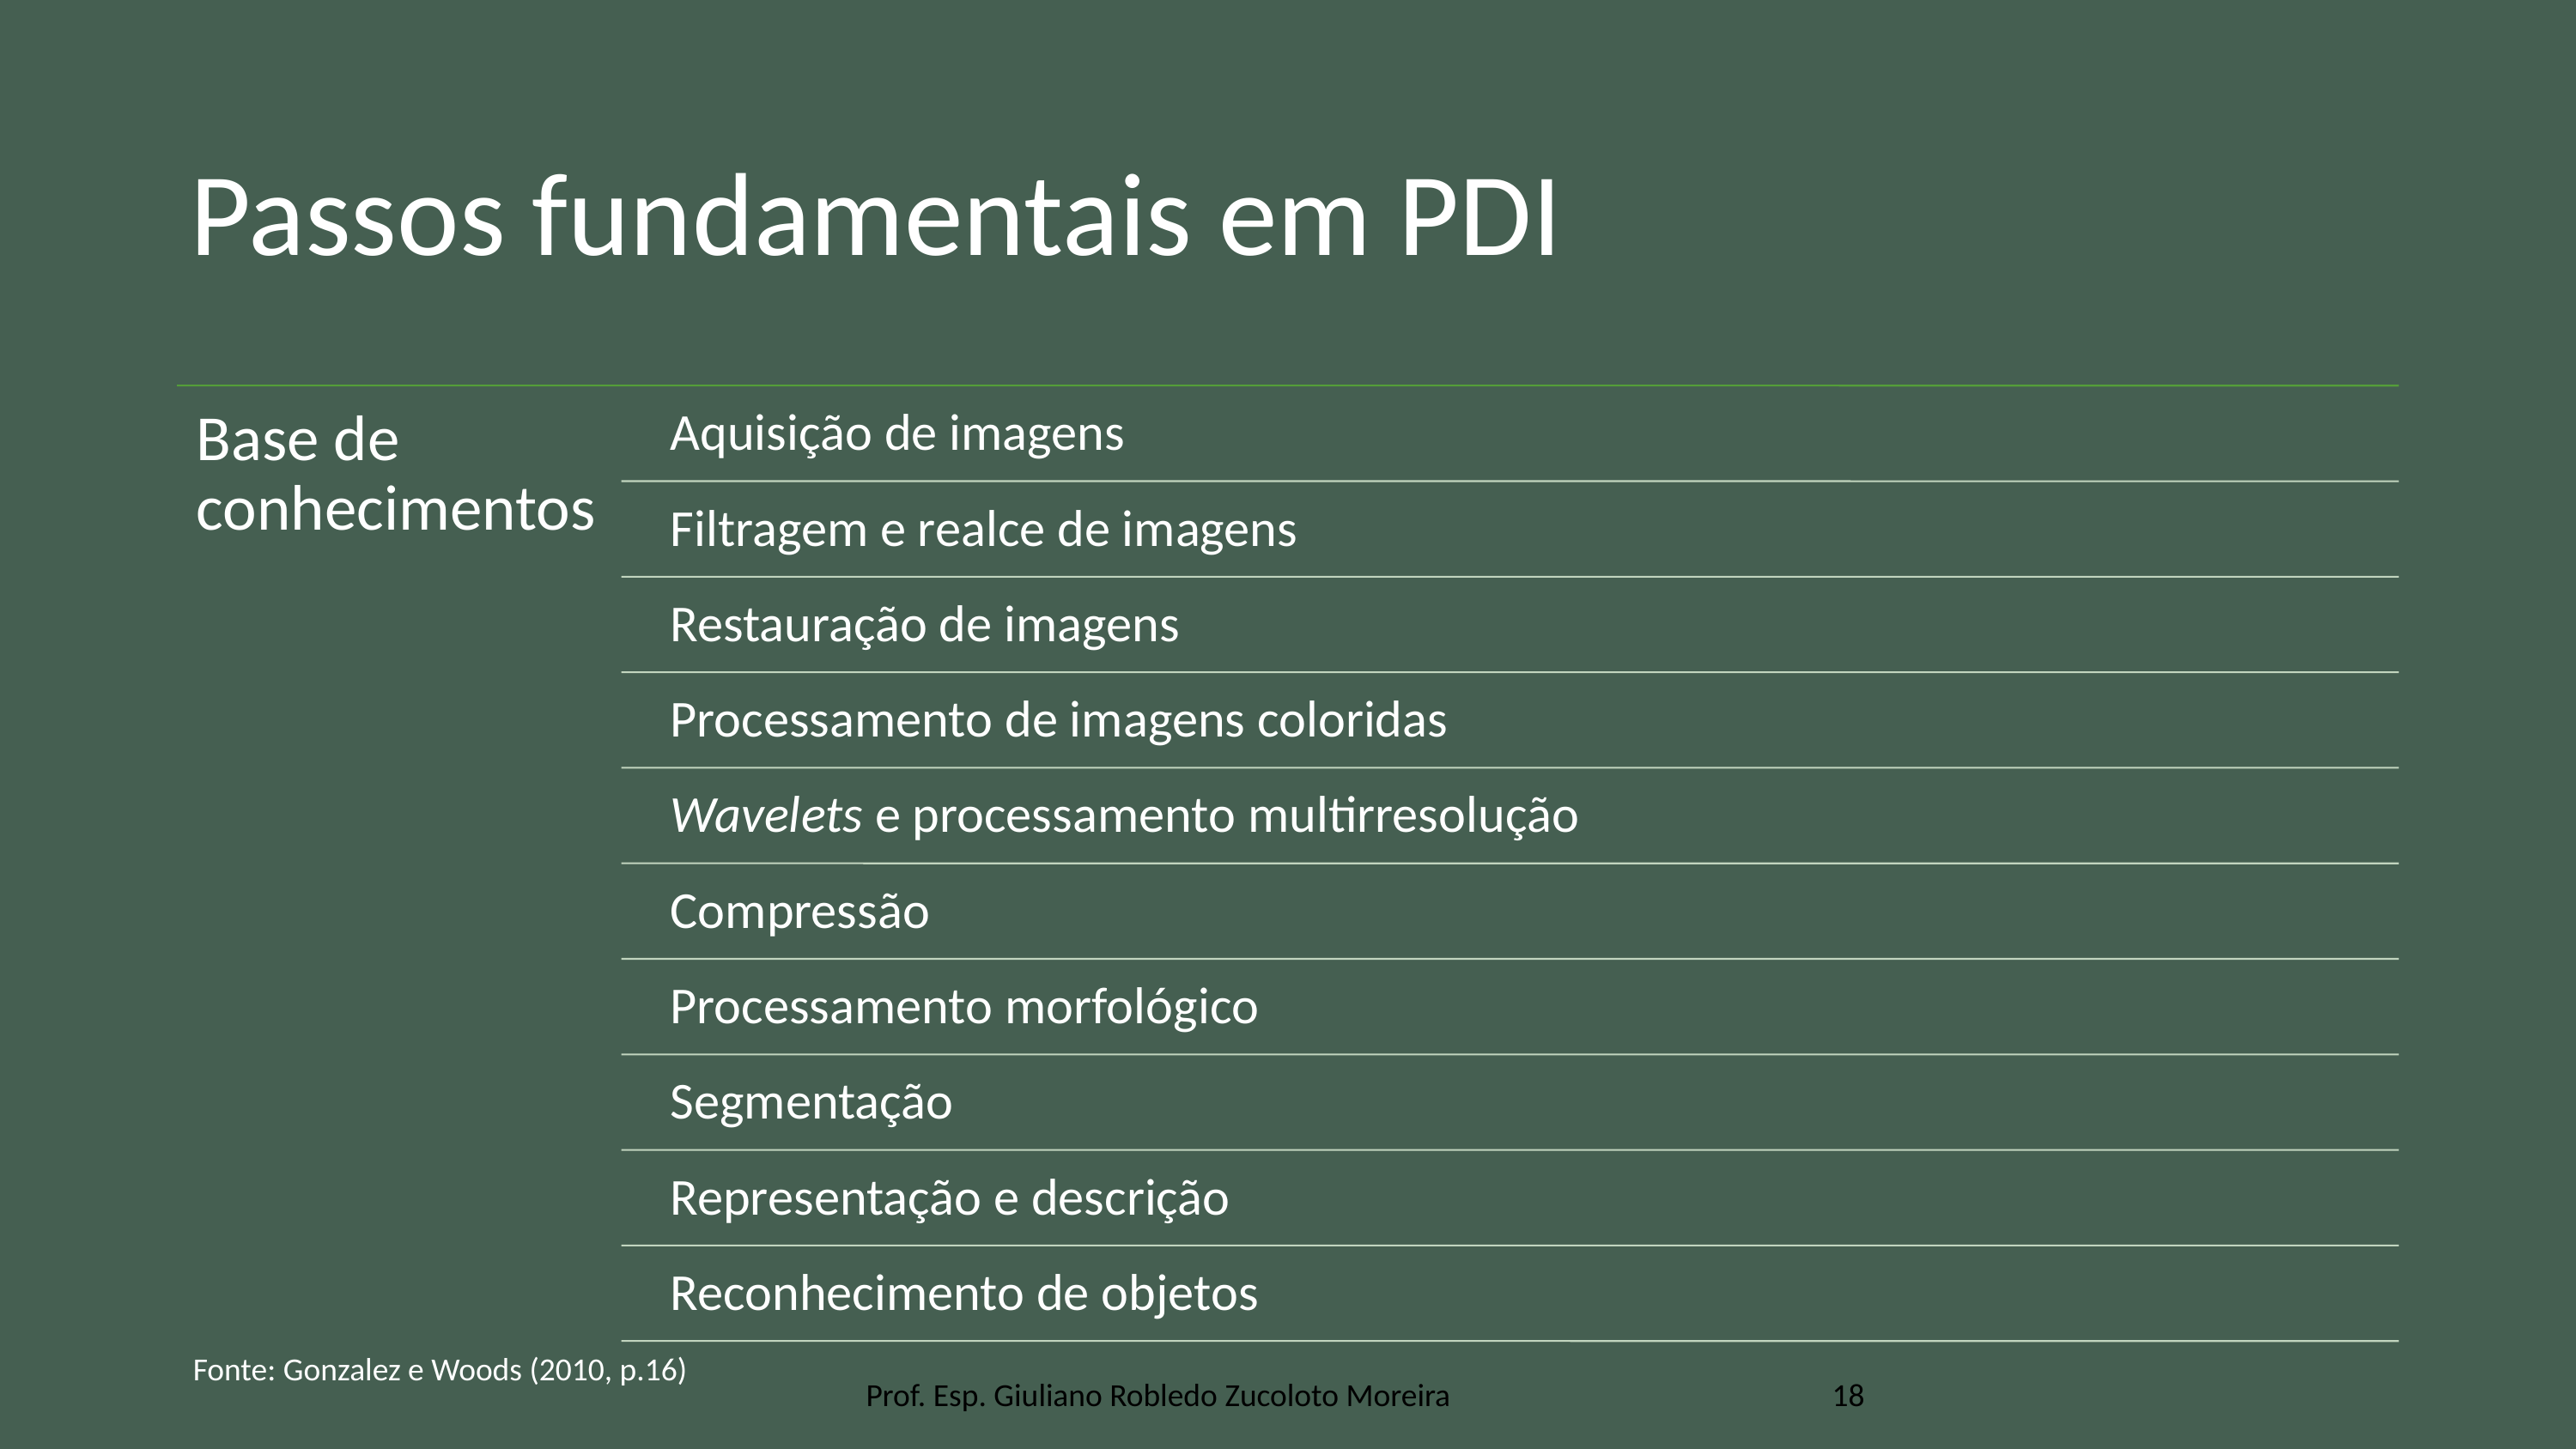

# Passos fundamentais em PDI
Base de conhecimentos
Aquisição de imagens
Filtragem e realce de imagens
Restauração de imagens
Processamento de imagens coloridas
Wavelets e processamento multirresolução
Compressão
Processamento morfológico
Segmentação
Representação e descrição
Reconhecimento de objetos
Fonte: Gonzalez e Woods (2010, p.16)
Prof. Esp. Giuliano Robledo Zucoloto Moreira
18